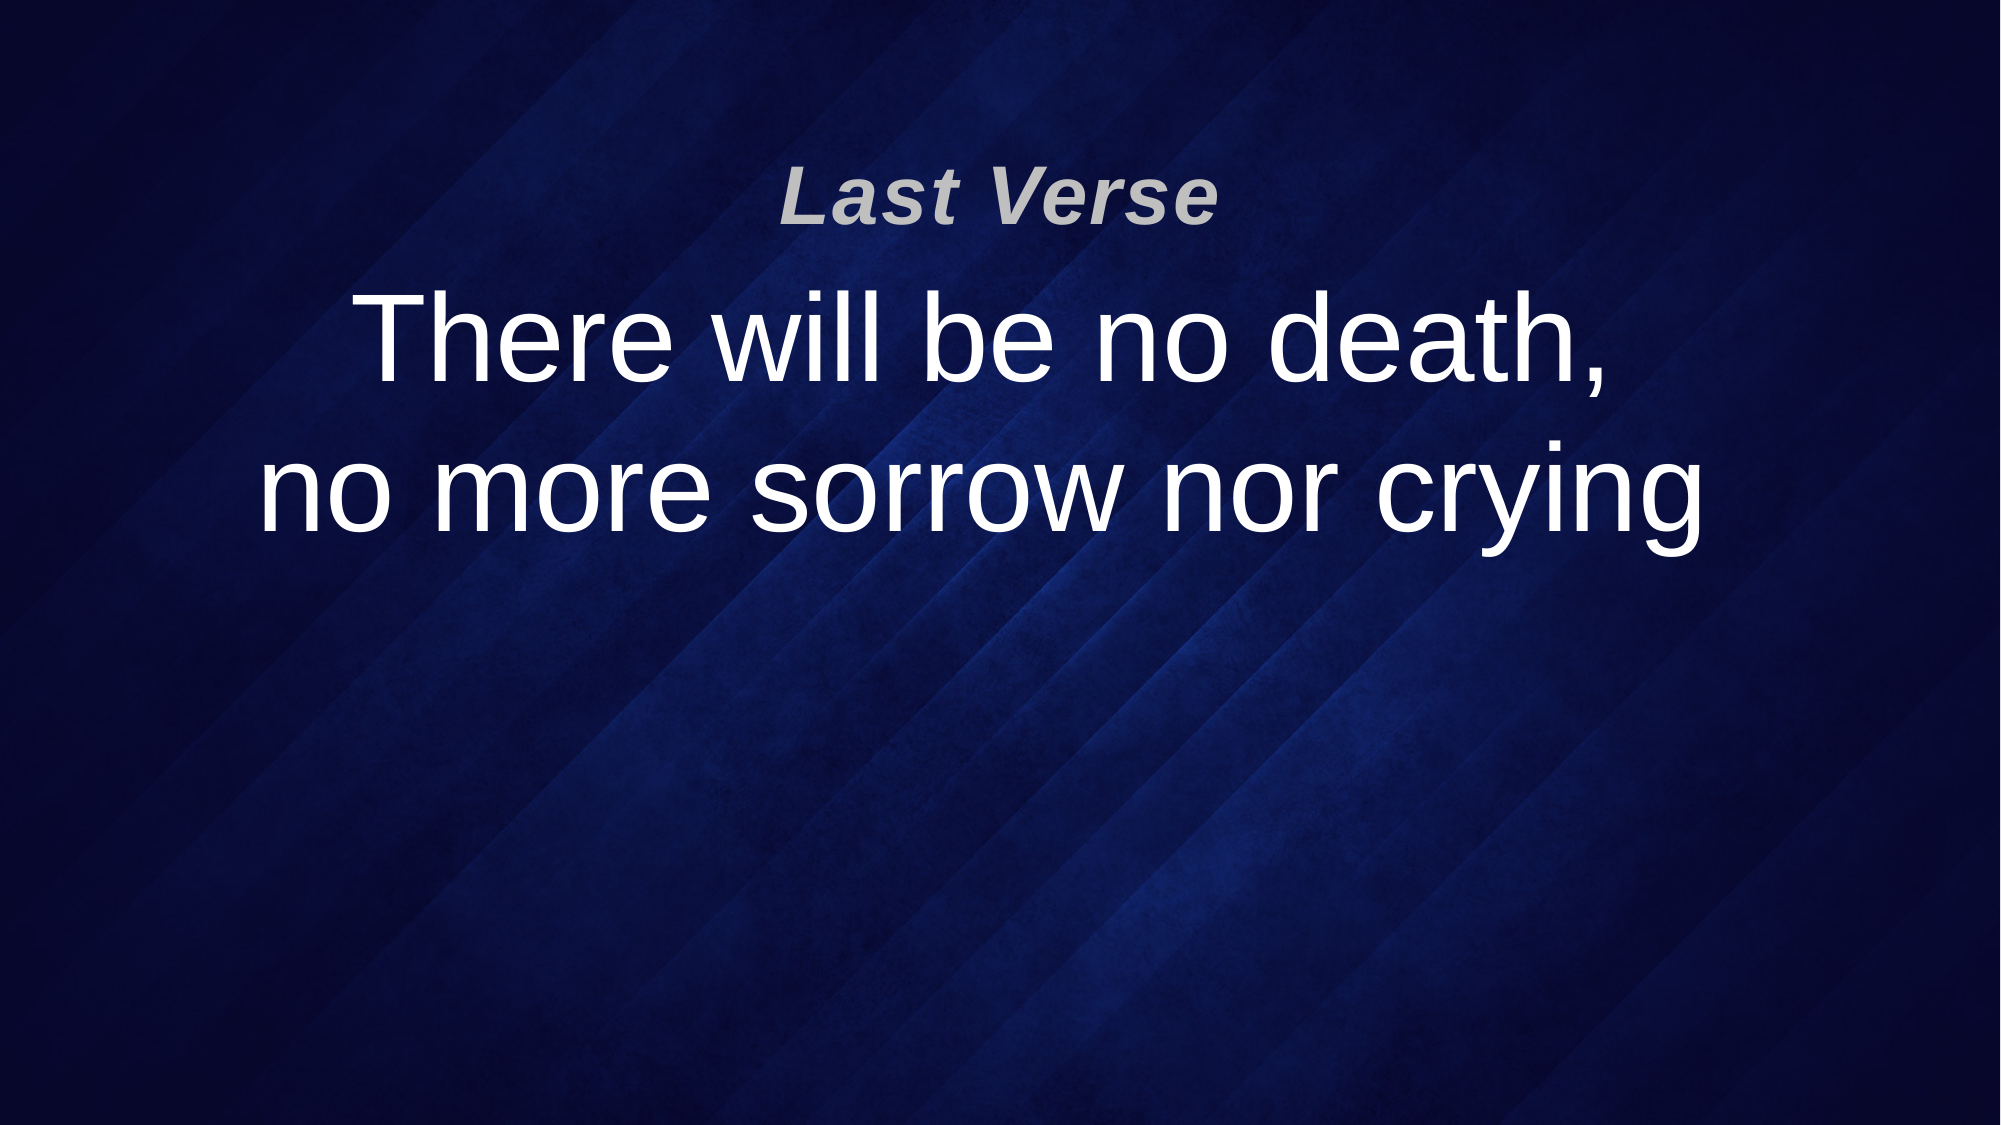

Last Verse
# There will be no death, no more sorrow nor crying